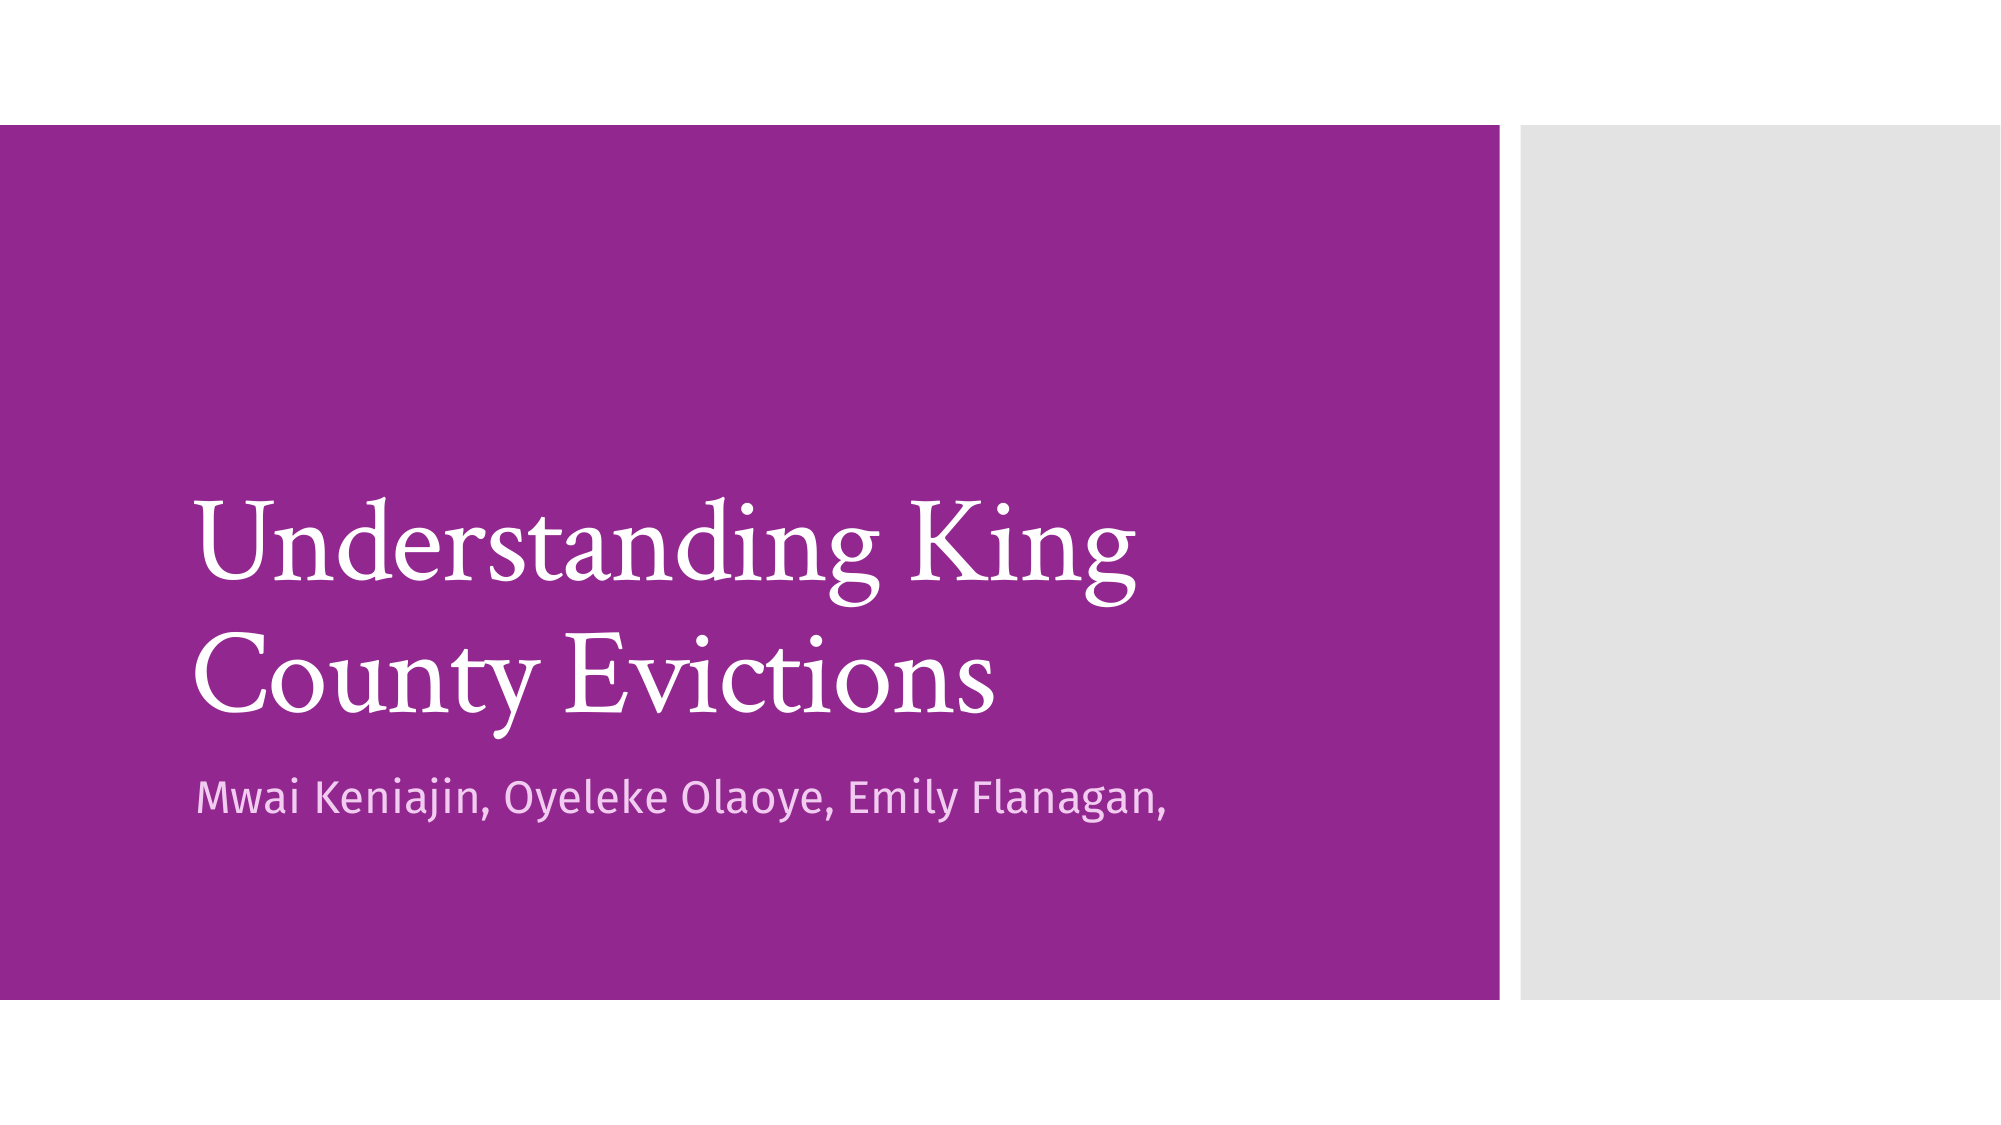

# Understanding King County Evictions
Mwai Keniajin, Oyeleke Olaoye, Emily Flanagan,